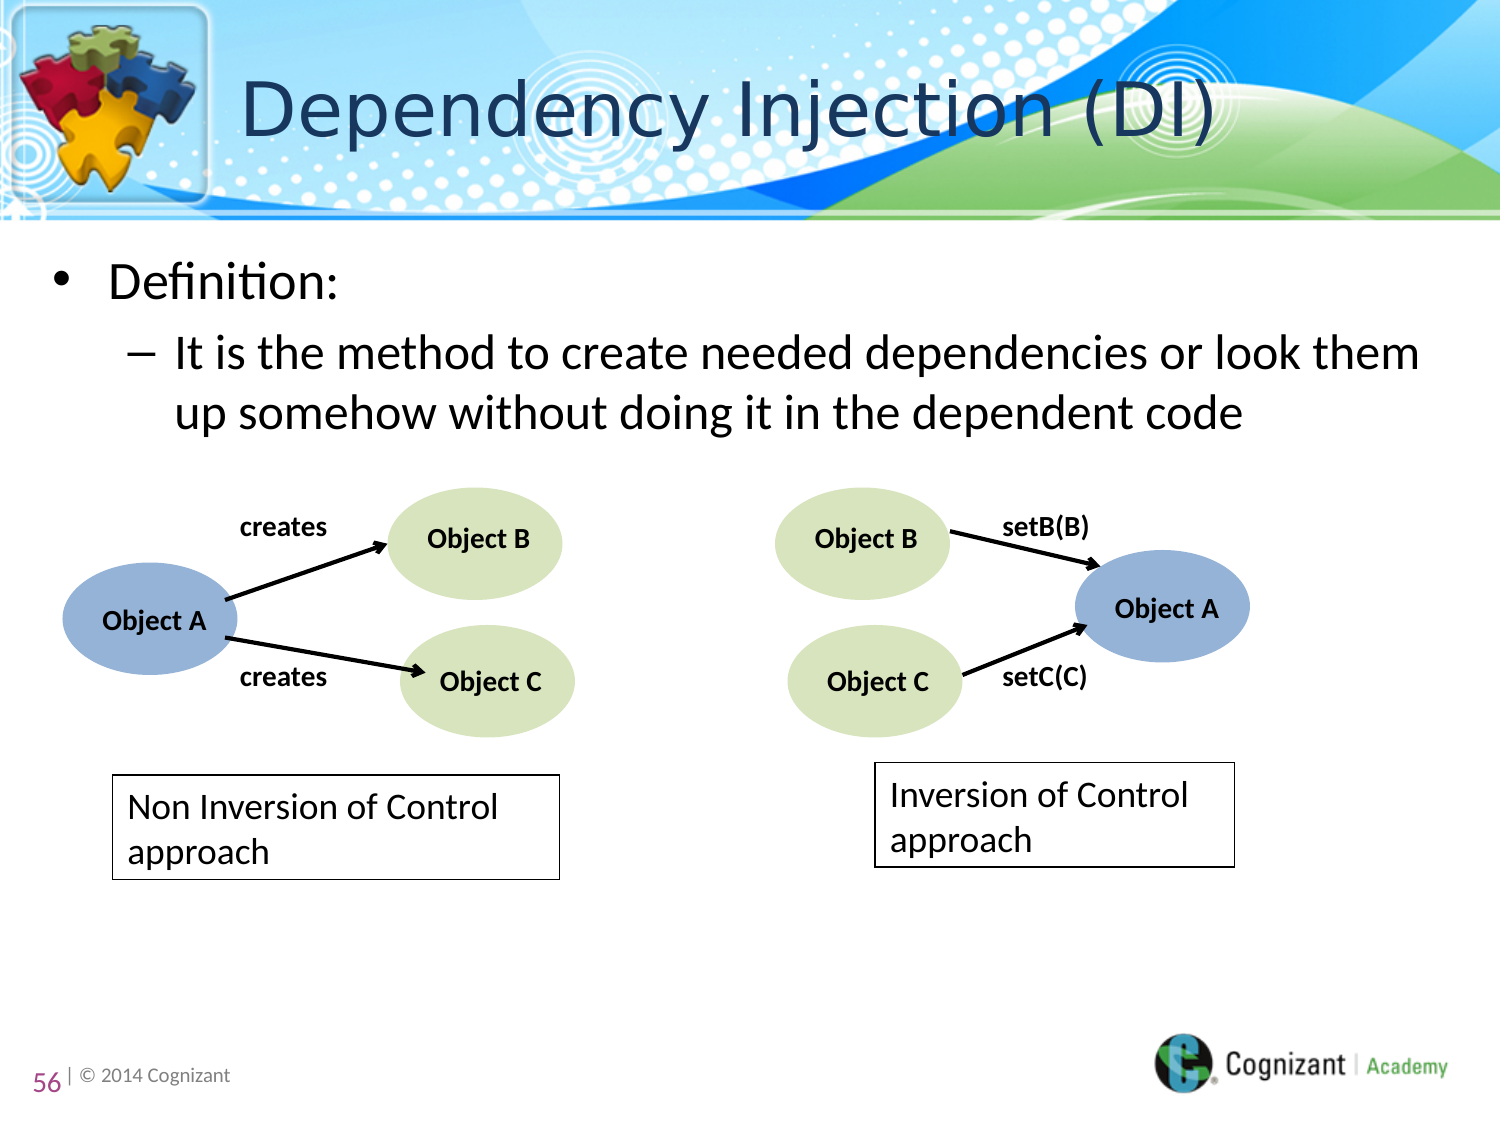

# Dependency Injection (DI)
Definition:
It is the method to create needed dependencies or look them up somehow without doing it in the dependent code

setB(B)
creates
Object B
Object B

Object A
Object A

creates
setC(C)
Object C
Object C
Inversion of Control approach
Non Inversion of Control approach
56